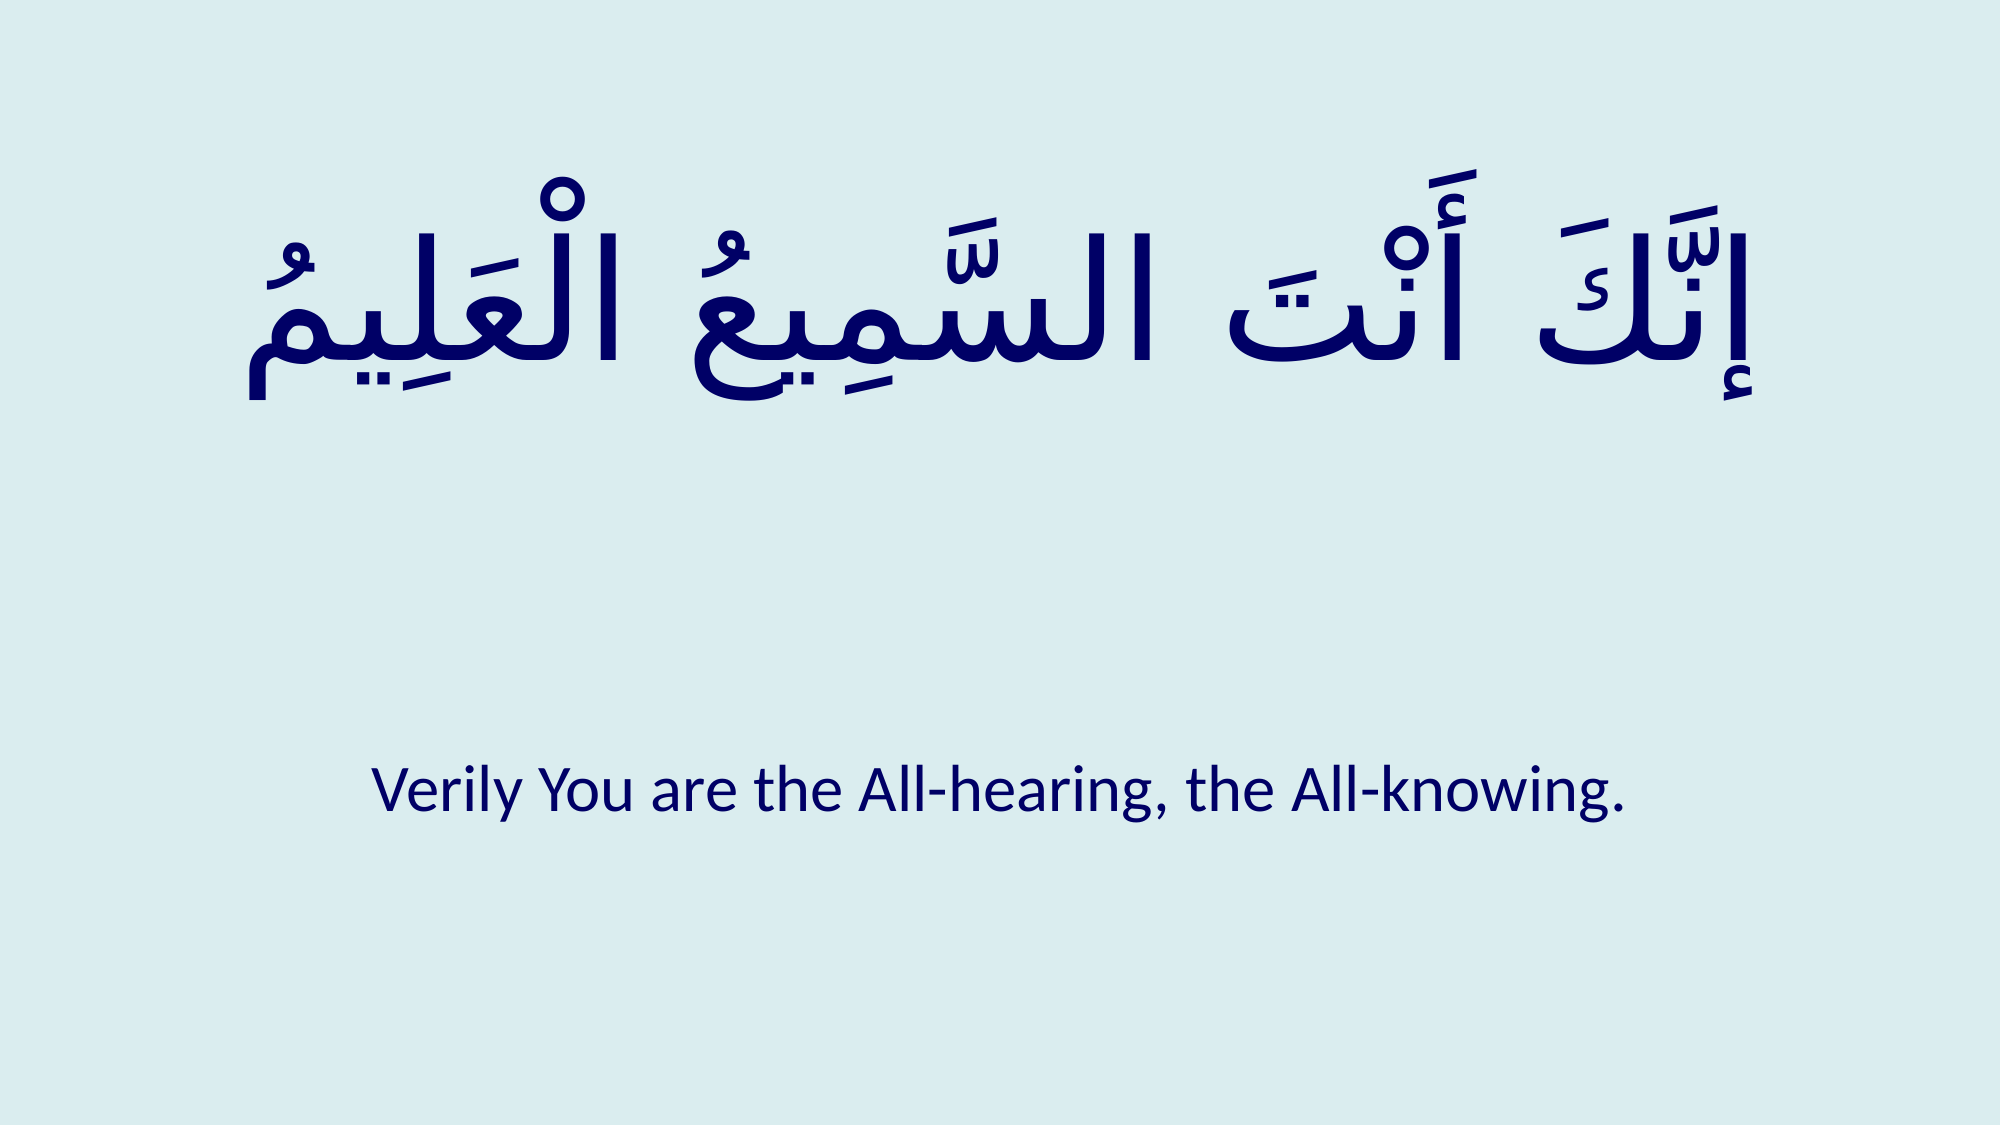

# إنَّكَ أَنْتَ السَّمِيعُ الْعَلِيمُ
Verily You are the All-hearing, the All-knowing.